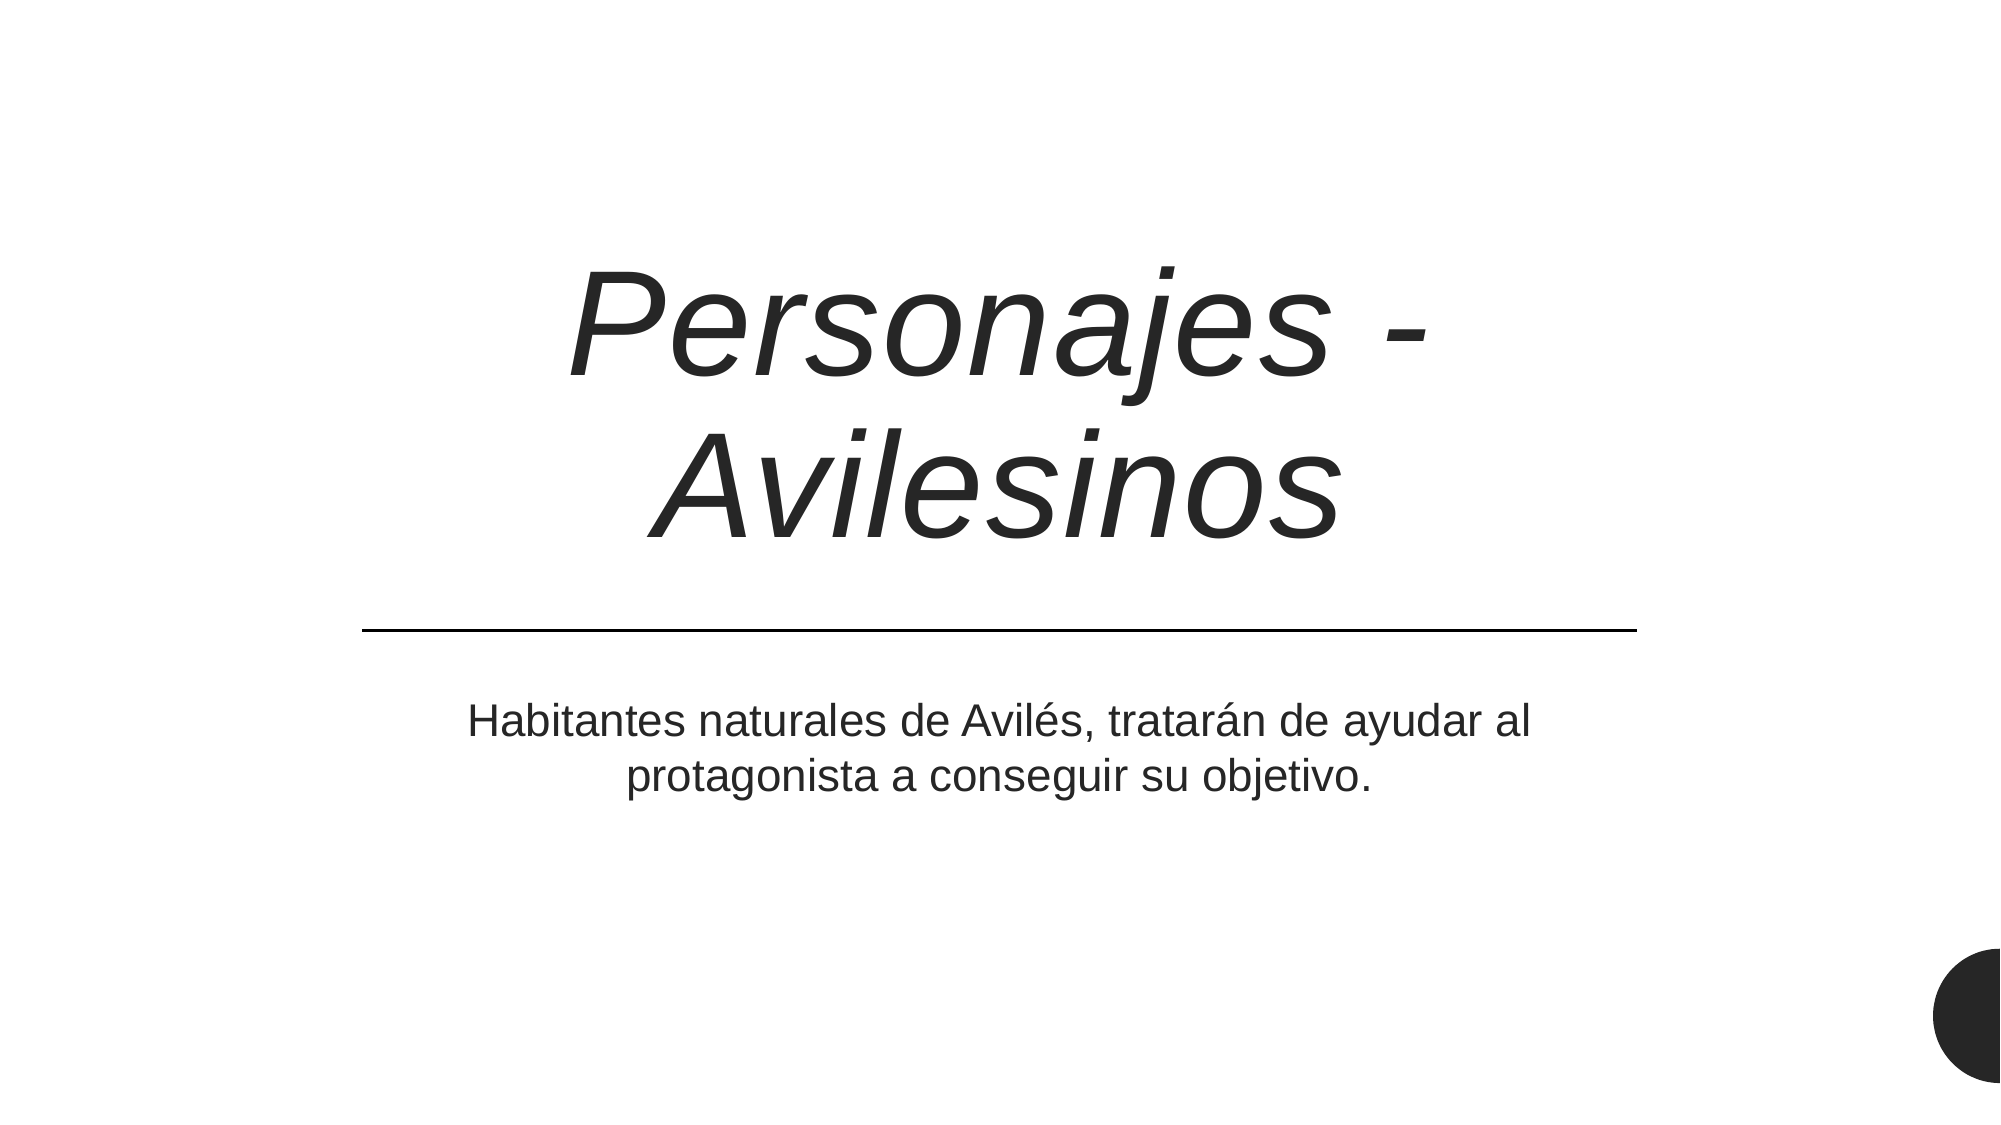

# Personajes - Avilesinos
Habitantes naturales de Avilés, tratarán de ayudar al protagonista a conseguir su objetivo.